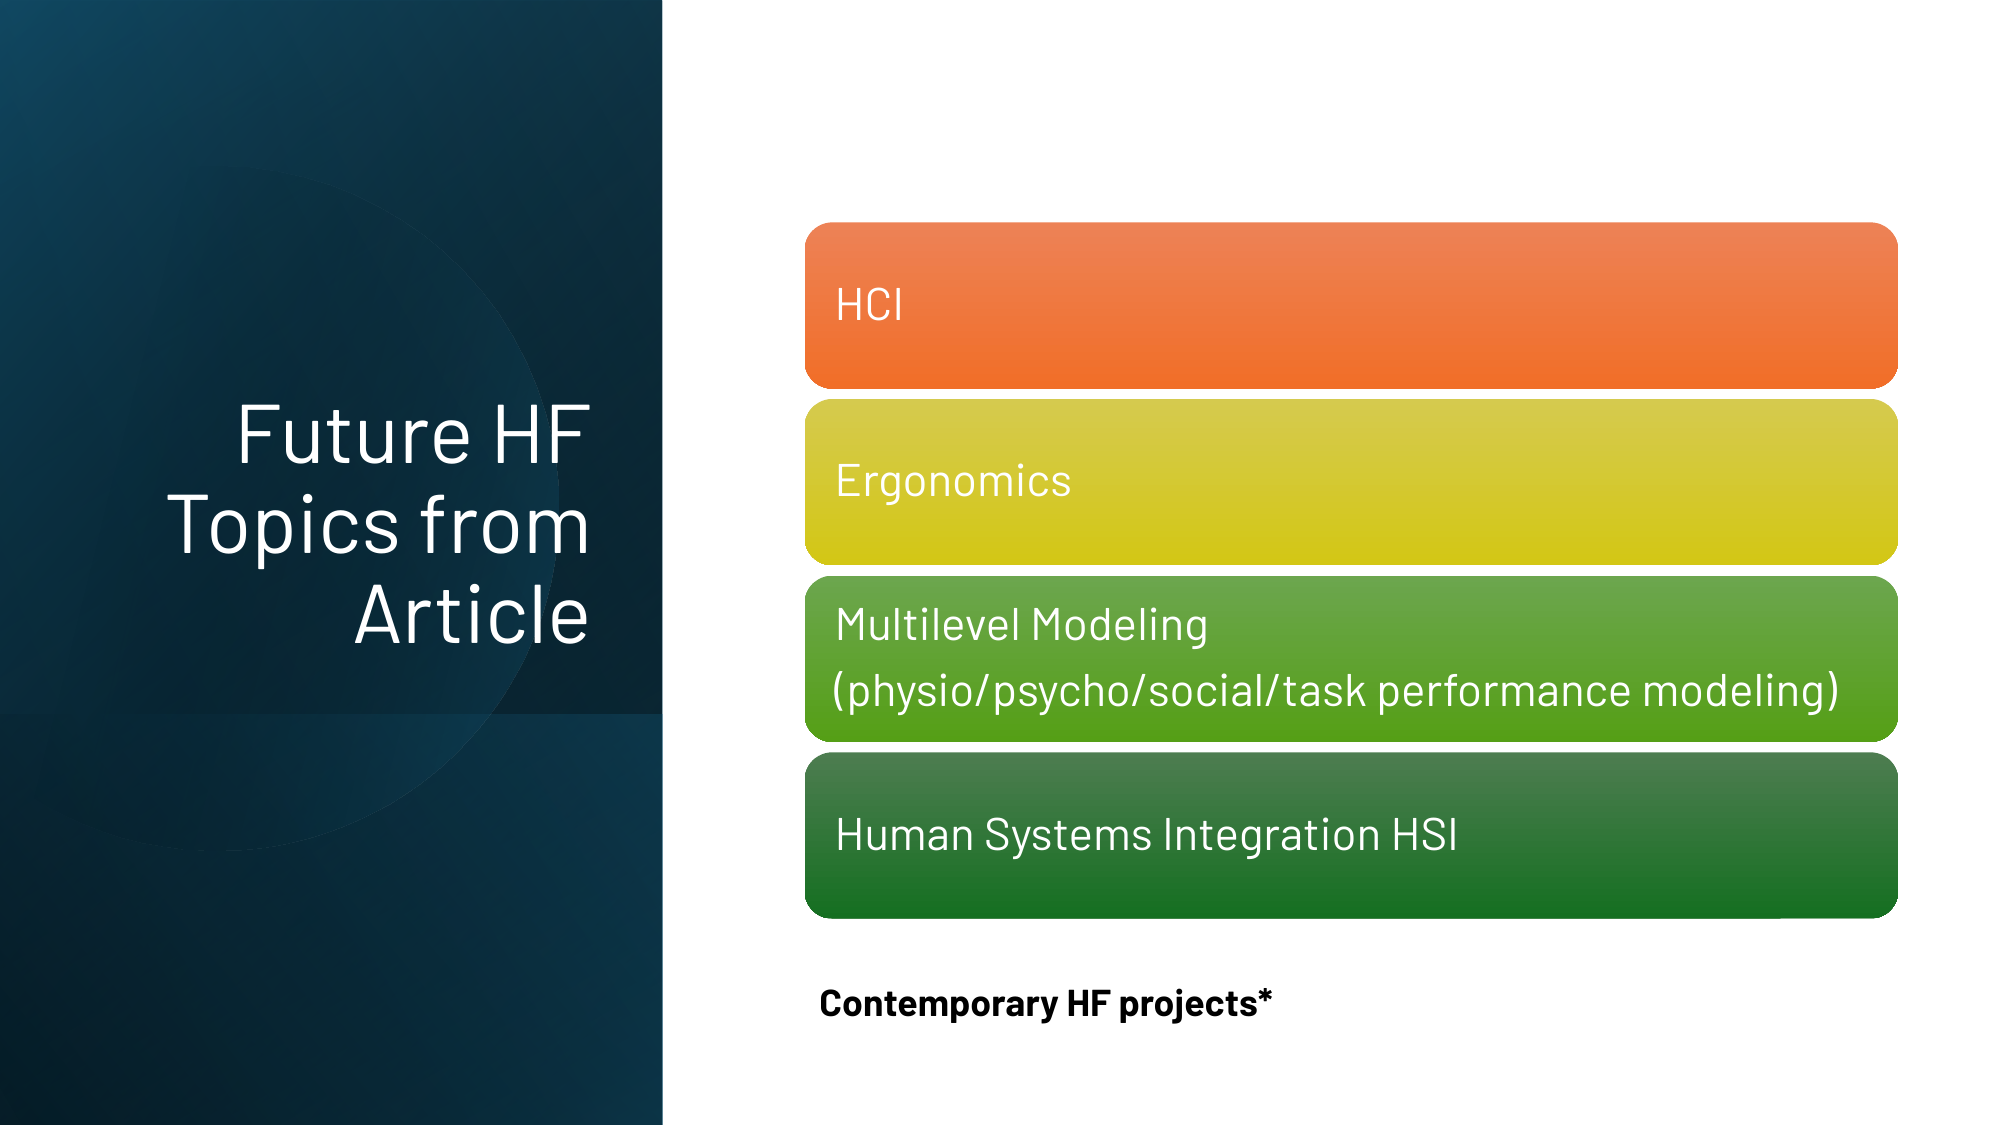

HCI
Ergonomics
Multilevel Modeling
(physio/psycho/social/task performance modeling)
Human Systems Integration HSI

# Future HF Topics from Article

Contemporary HF projects*